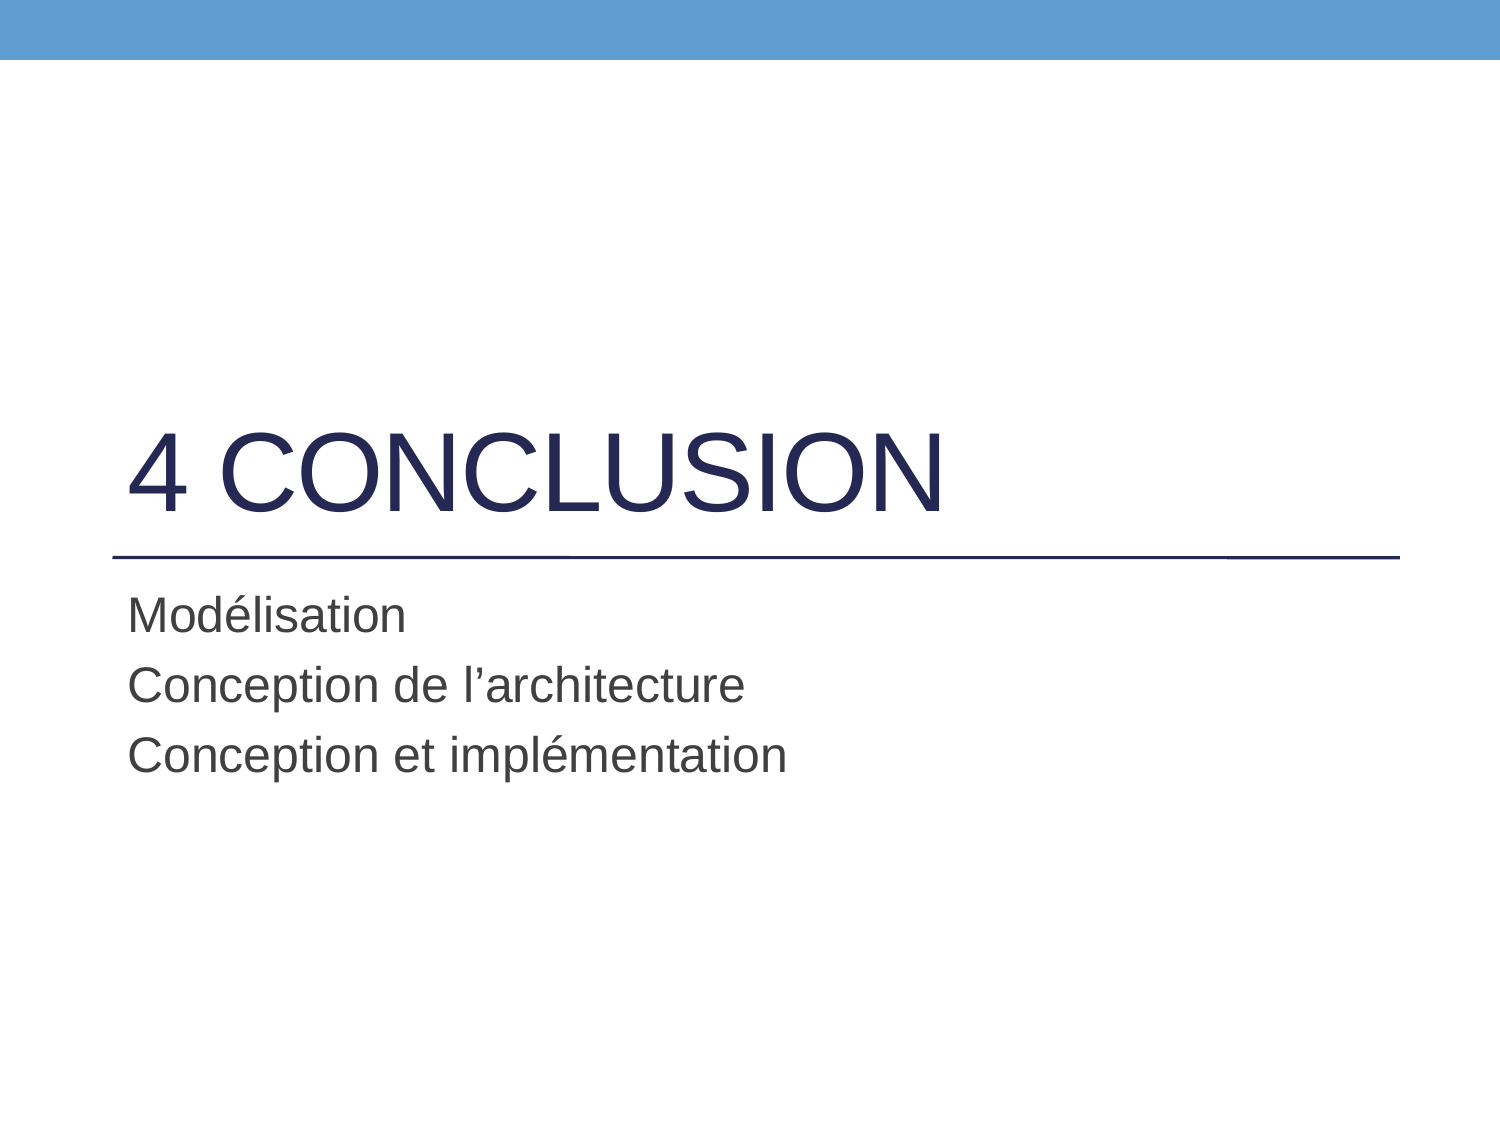

# 4 Conclusion
Modélisation
Conception de l’architecture
Conception et implémentation